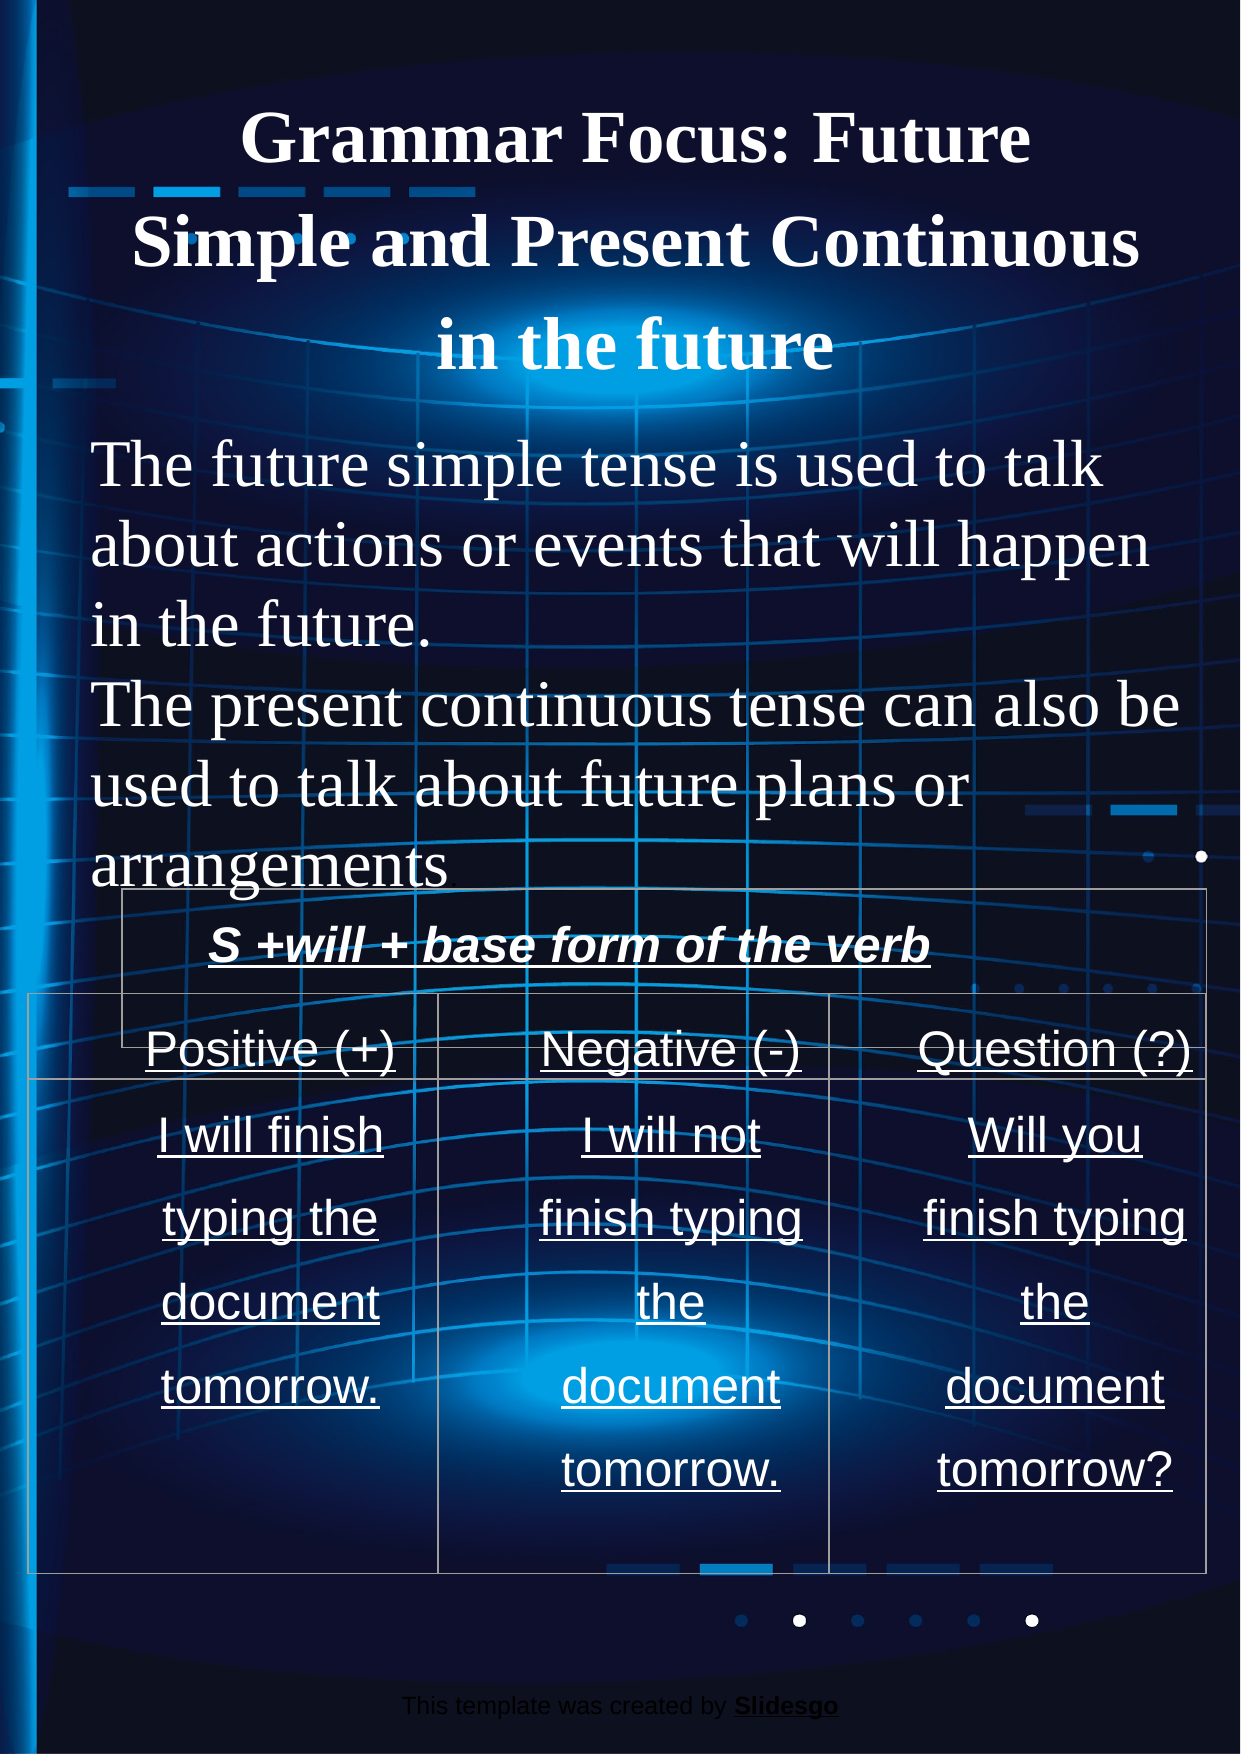

# Grammar Focus: Future Simple and Present Continuous in the future
The future simple tense is used to talk about actions or events that will happen in the future.
The present continuous tense can also be used to talk about future plans or arrangements.
| S +will + base form of the verb |
| --- |
| Positive (+) | Negative (-) | Question (?) |
| --- | --- | --- |
| I will finish typing the document tomorrow. | I will not finish typing the document tomorrow. | Will you finish typing the document tomorrow? |